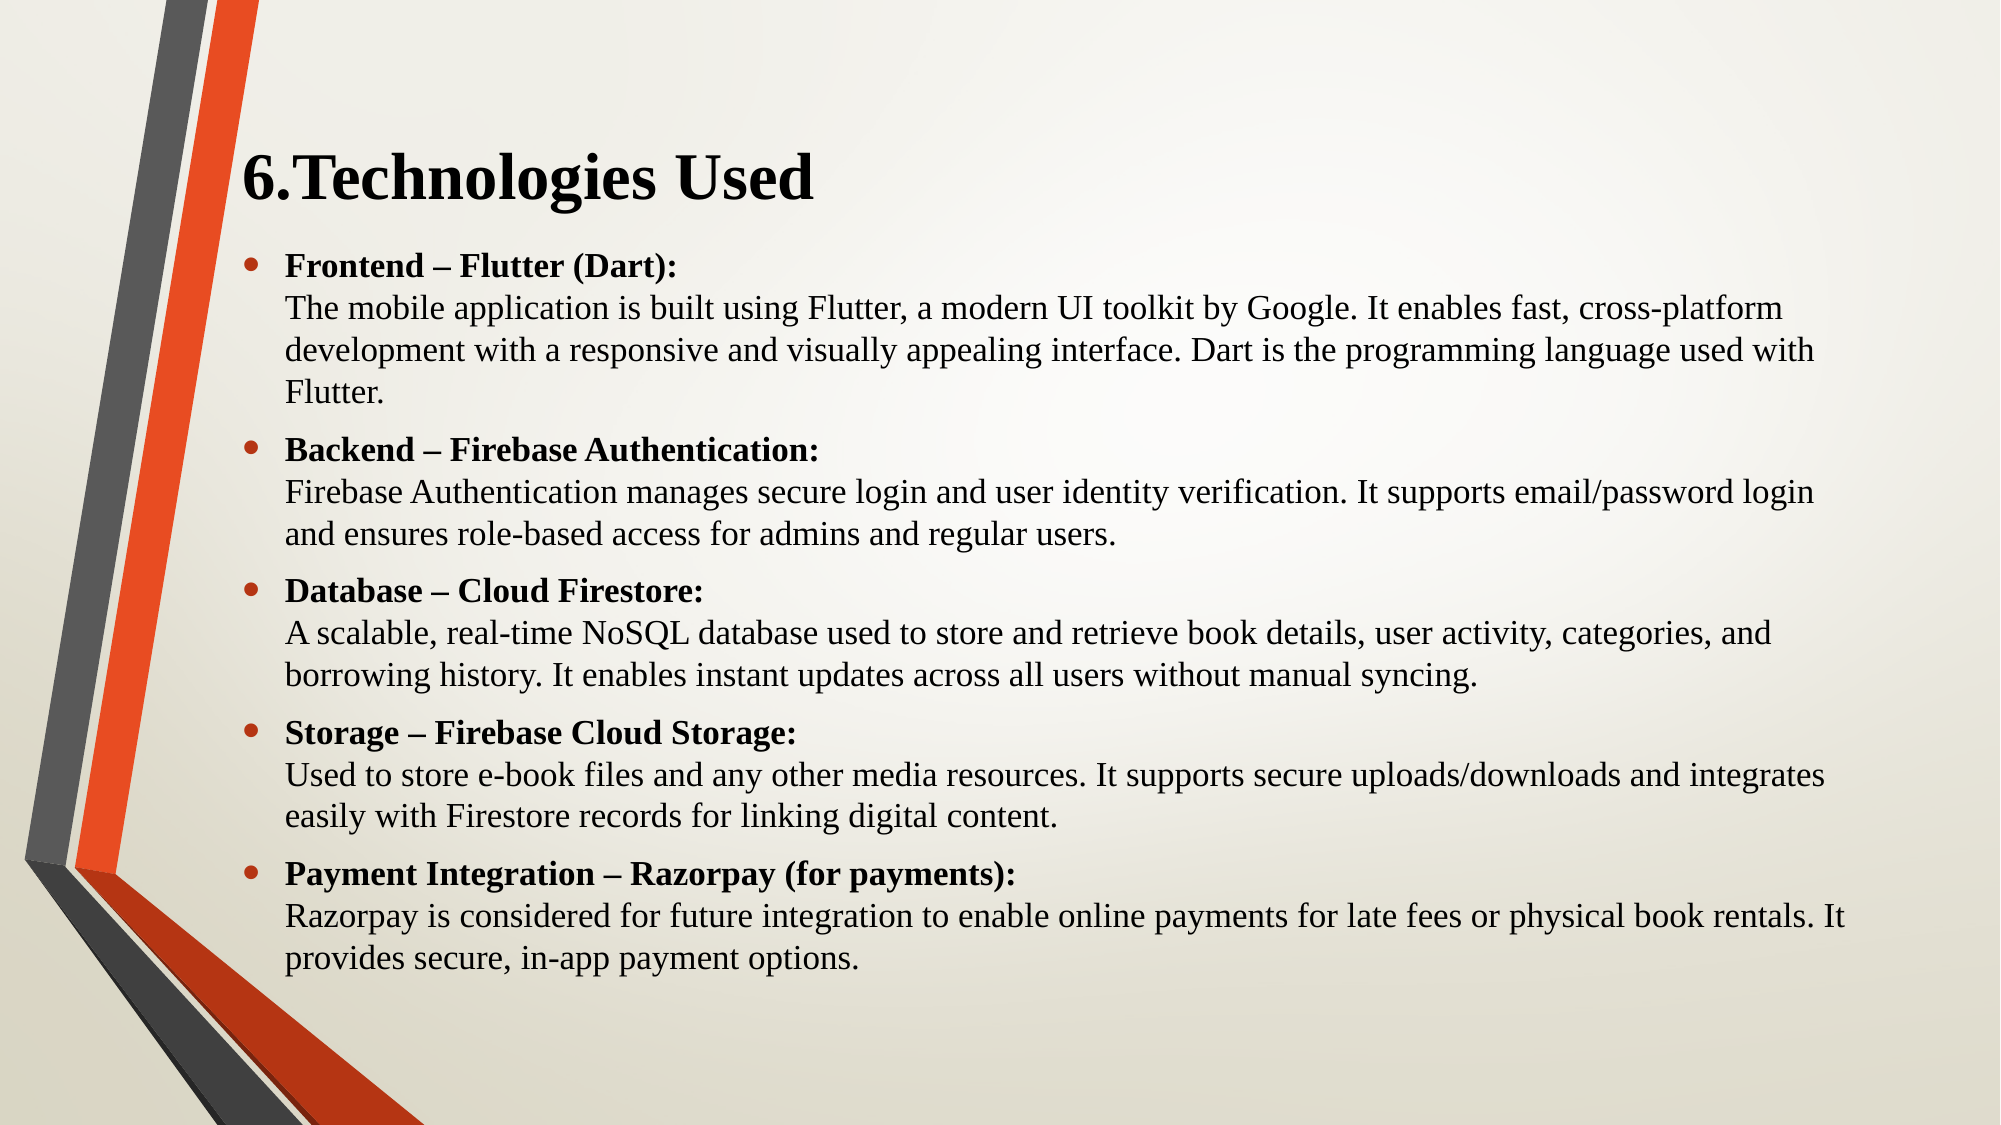

# 6.Technologies Used
Frontend – Flutter (Dart):
The mobile application is built using Flutter, a modern UI toolkit by Google. It enables fast, cross-platform development with a responsive and visually appealing interface. Dart is the programming language used with Flutter.
Backend – Firebase Authentication:
Firebase Authentication manages secure login and user identity verification. It supports email/password login and ensures role-based access for admins and regular users.
Database – Cloud Firestore:
A scalable, real-time NoSQL database used to store and retrieve book details, user activity, categories, and borrowing history. It enables instant updates across all users without manual syncing.
Storage – Firebase Cloud Storage:
Used to store e-book files and any other media resources. It supports secure uploads/downloads and integrates easily with Firestore records for linking digital content.
Payment Integration – Razorpay (for payments):
Razorpay is considered for future integration to enable online payments for late fees or physical book rentals. It provides secure, in-app payment options.